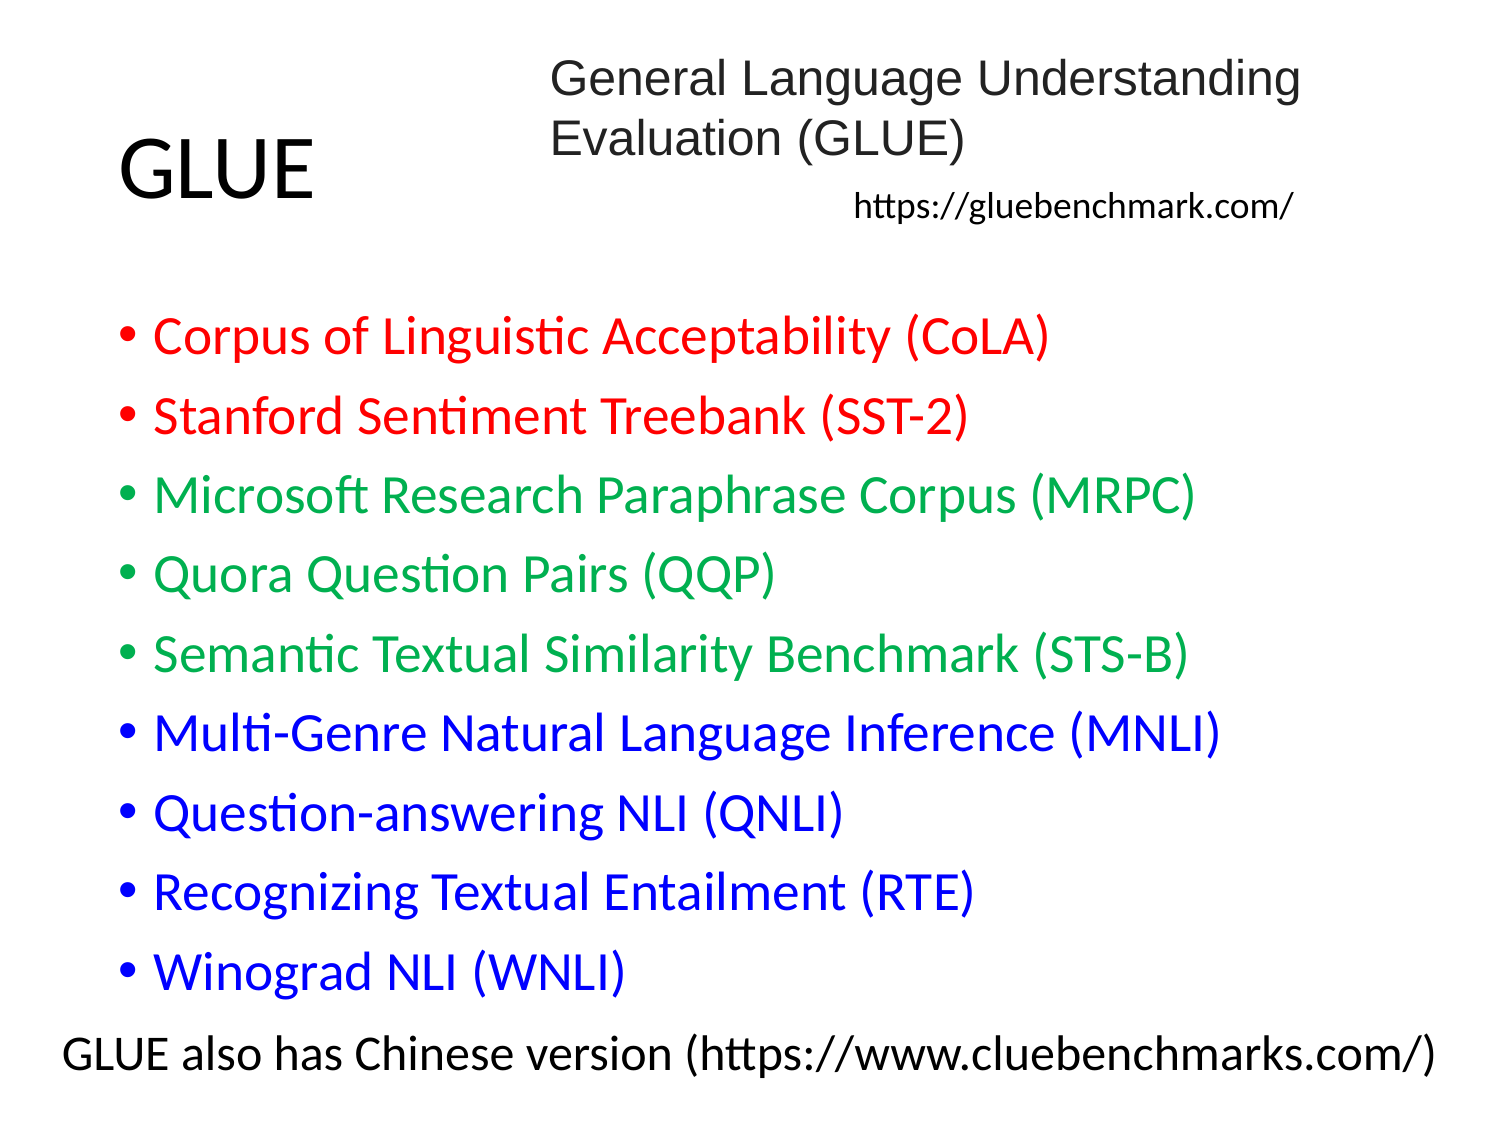

General Language Understanding Evaluation (GLUE)
# GLUE
https://gluebenchmark.com/
Corpus of Linguistic Acceptability (CoLA)
Stanford Sentiment Treebank (SST-2)
Microsoft Research Paraphrase Corpus (MRPC)
Quora Question Pairs (QQP)
Semantic Textual Similarity Benchmark (STS-B)
Multi-Genre Natural Language Inference (MNLI)
Question-answering NLI (QNLI)
Recognizing Textual Entailment (RTE)
Winograd NLI (WNLI)

GLUE also has Chinese version (https://www.cluebenchmarks.com/)